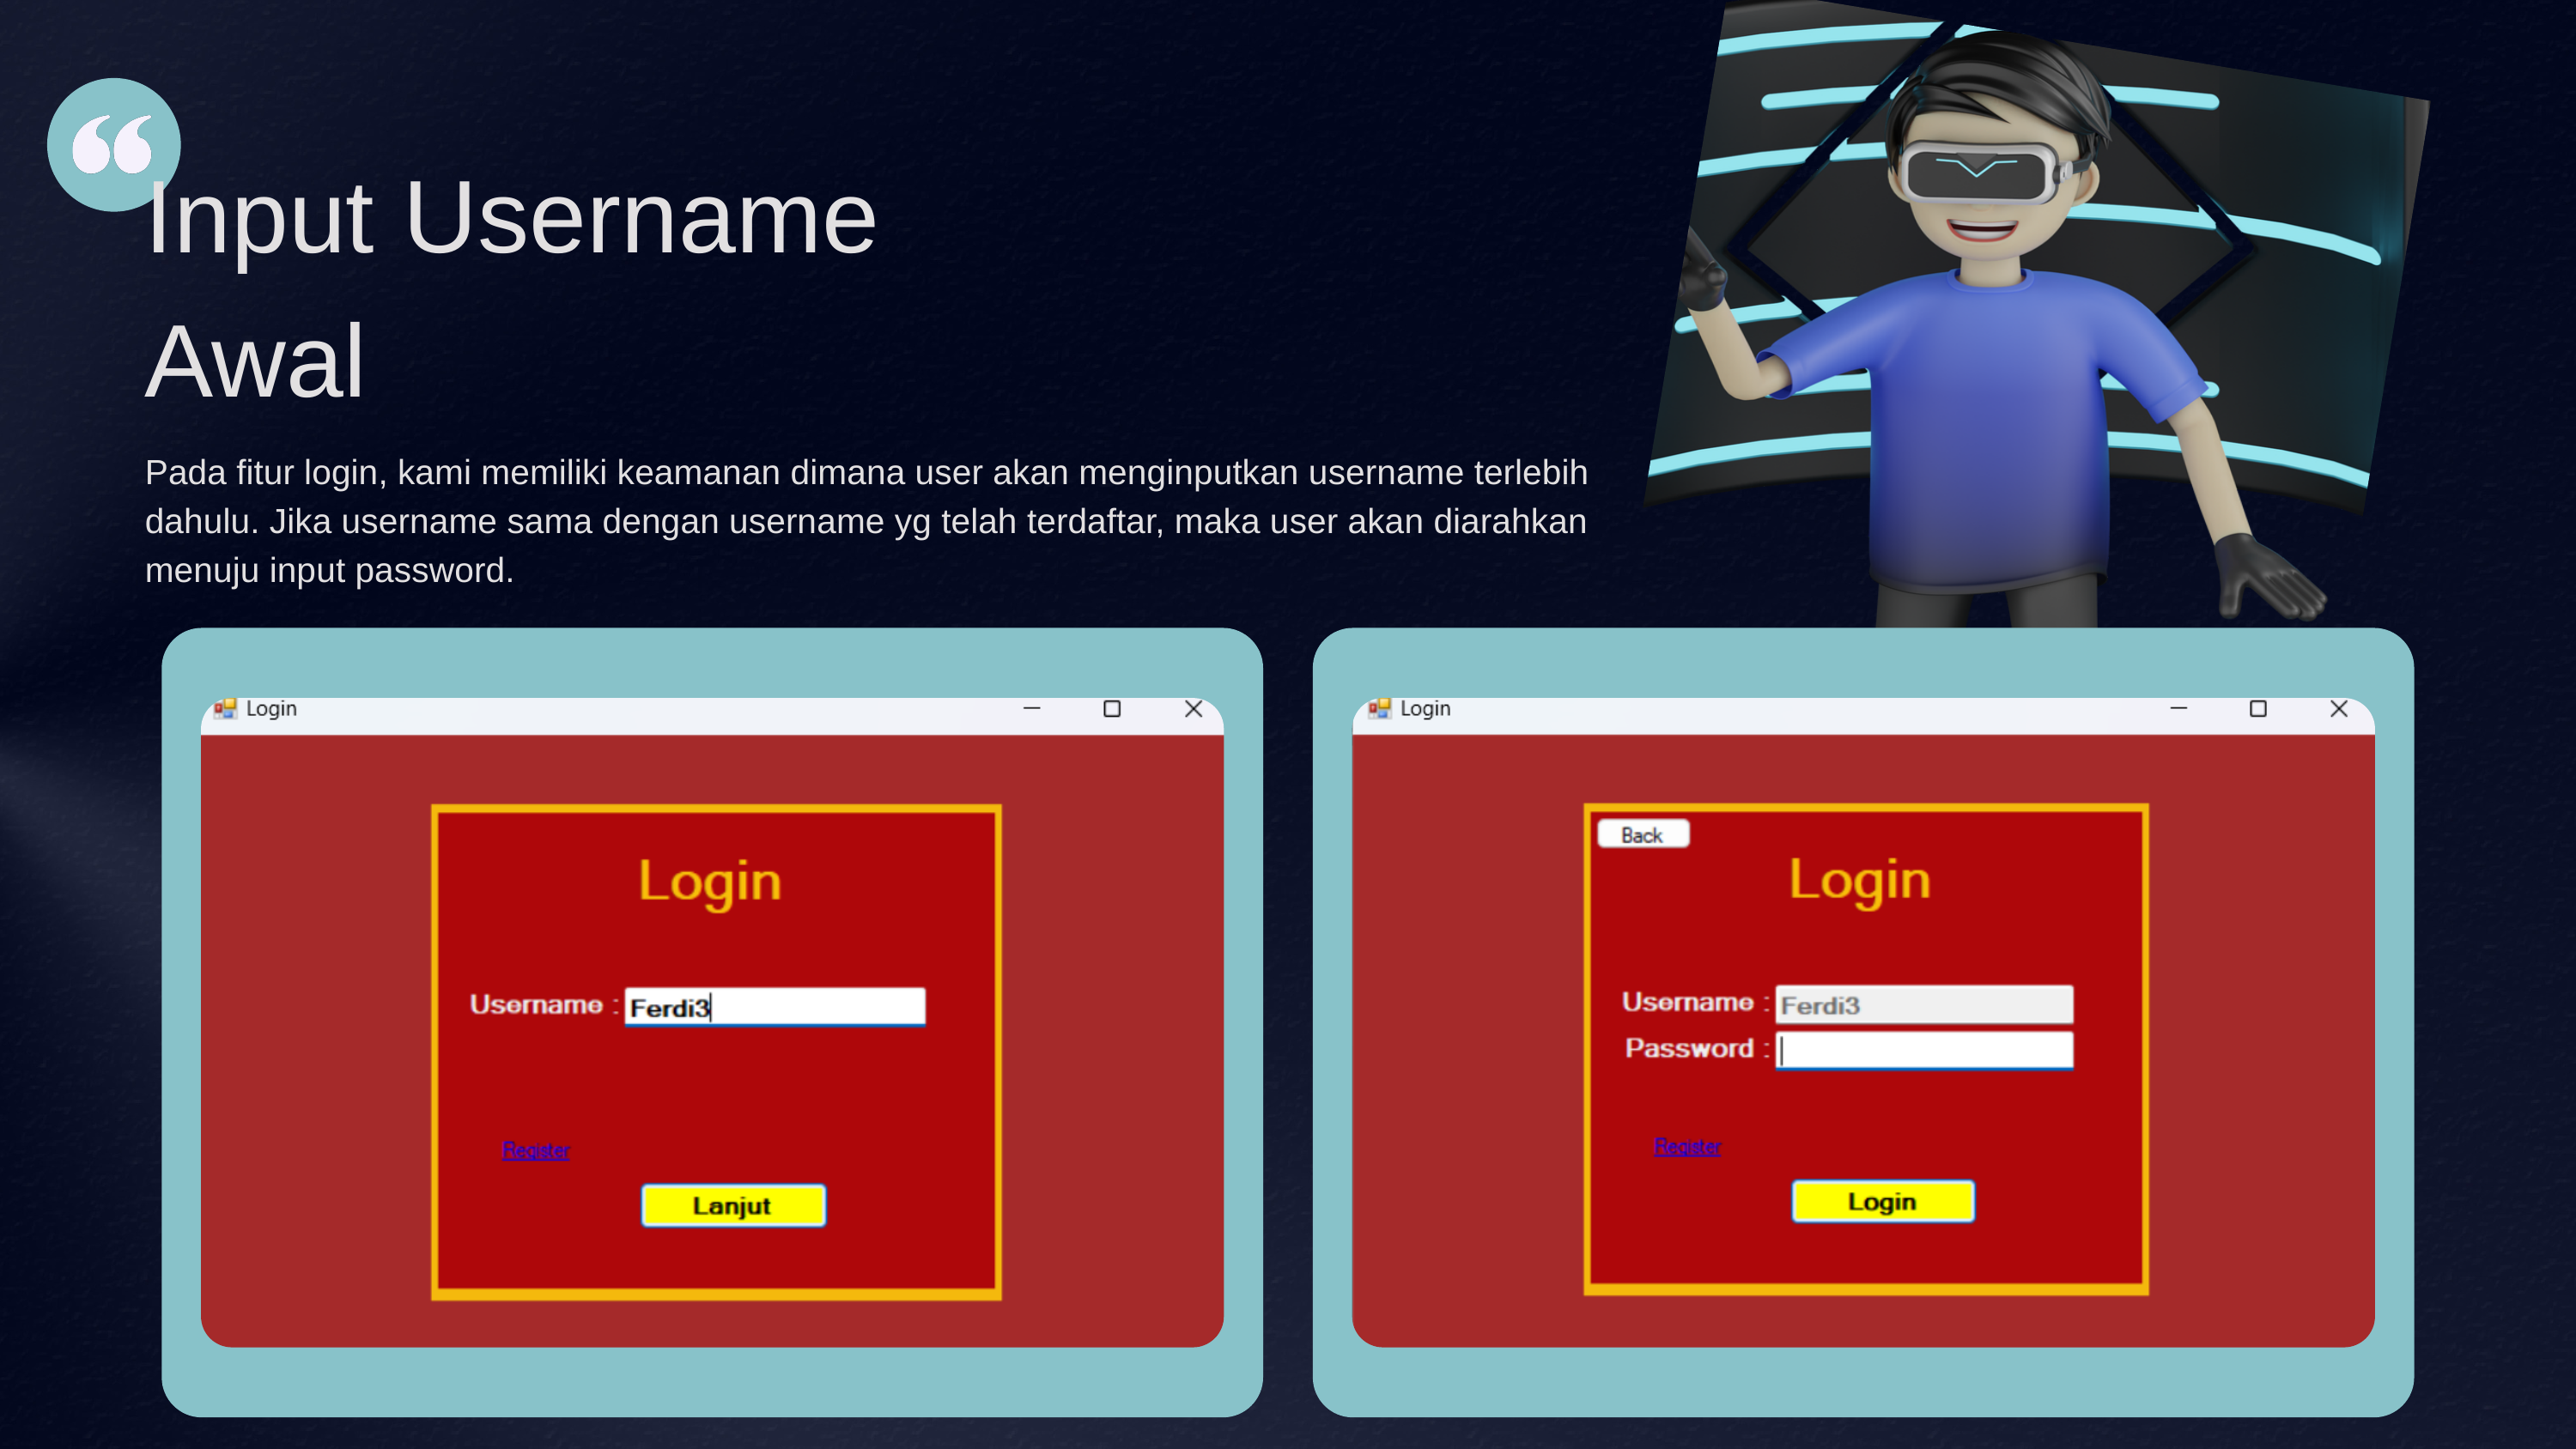

Input Username Awal
Pada fitur login, kami memiliki keamanan dimana user akan menginputkan username terlebih dahulu. Jika username sama dengan username yg telah terdaftar, maka user akan diarahkan menuju input password.